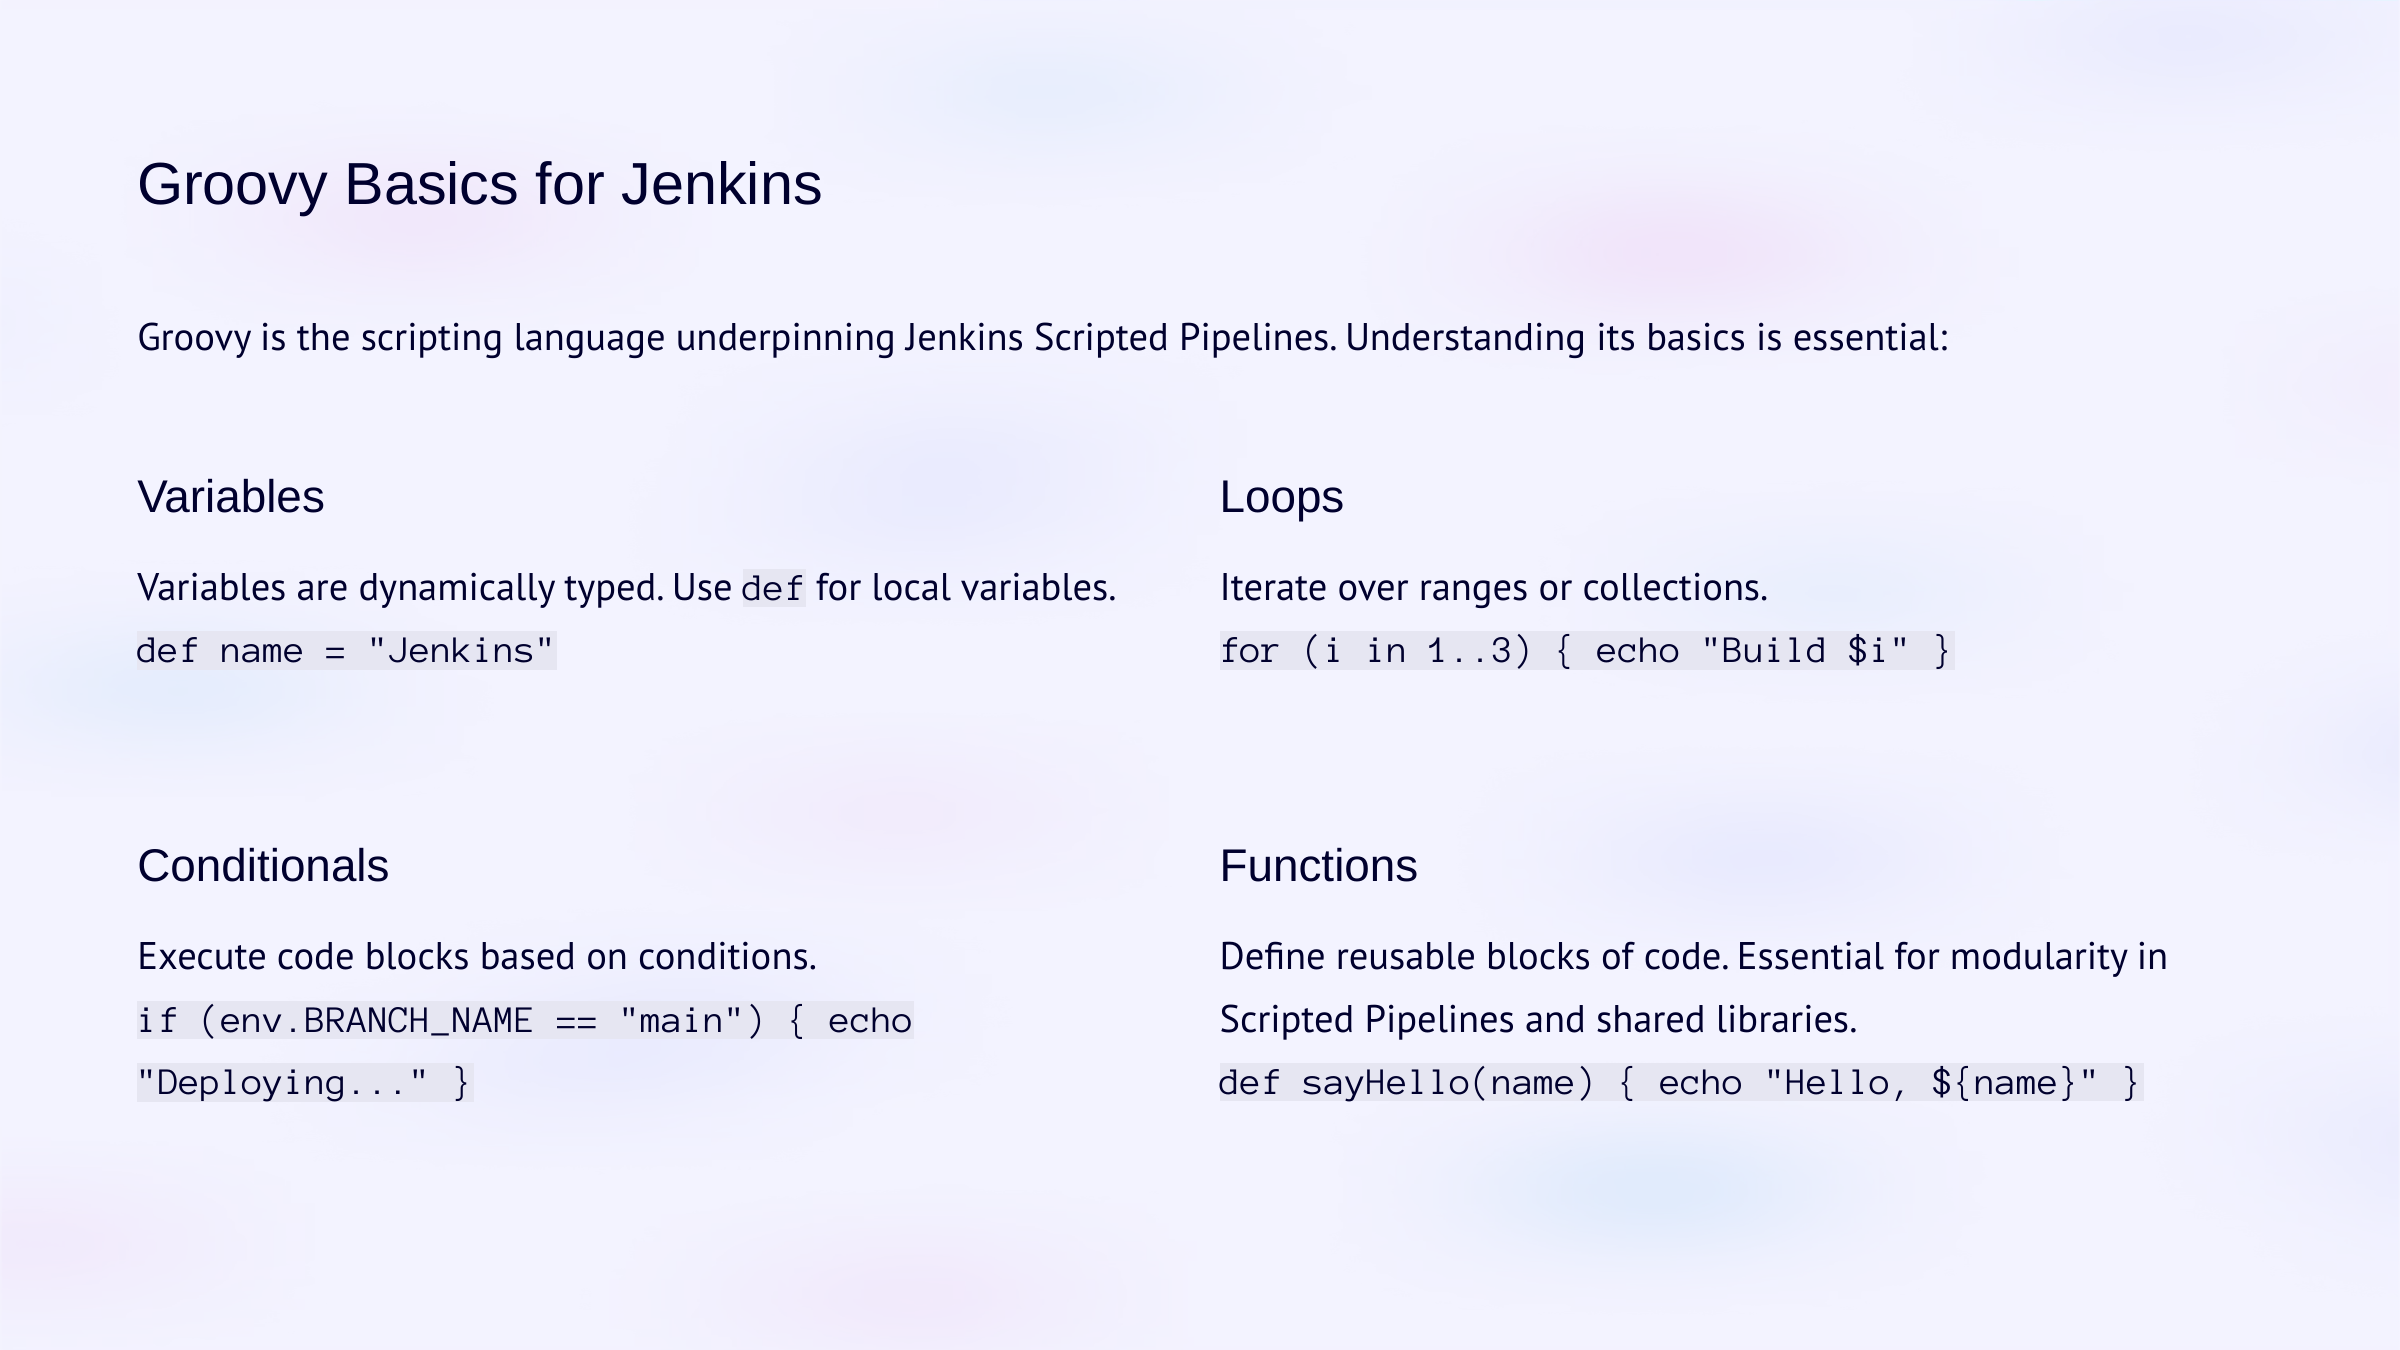

Groovy Basics for Jenkins
Groovy is the scripting language underpinning Jenkins Scripted Pipelines. Understanding its basics is essential:
Variables
Loops
Variables are dynamically typed. Use def for local variables. def name = "Jenkins"
Iterate over ranges or collections.
for (i in 1..3) { echo "Build $i" }
Conditionals
Functions
Execute code blocks based on conditions.
if (env.BRANCH_NAME == "main") { echo "Deploying..." }
Define reusable blocks of code. Essential for modularity in Scripted Pipelines and shared libraries.
def sayHello(name) { echo "Hello, ${name}" }